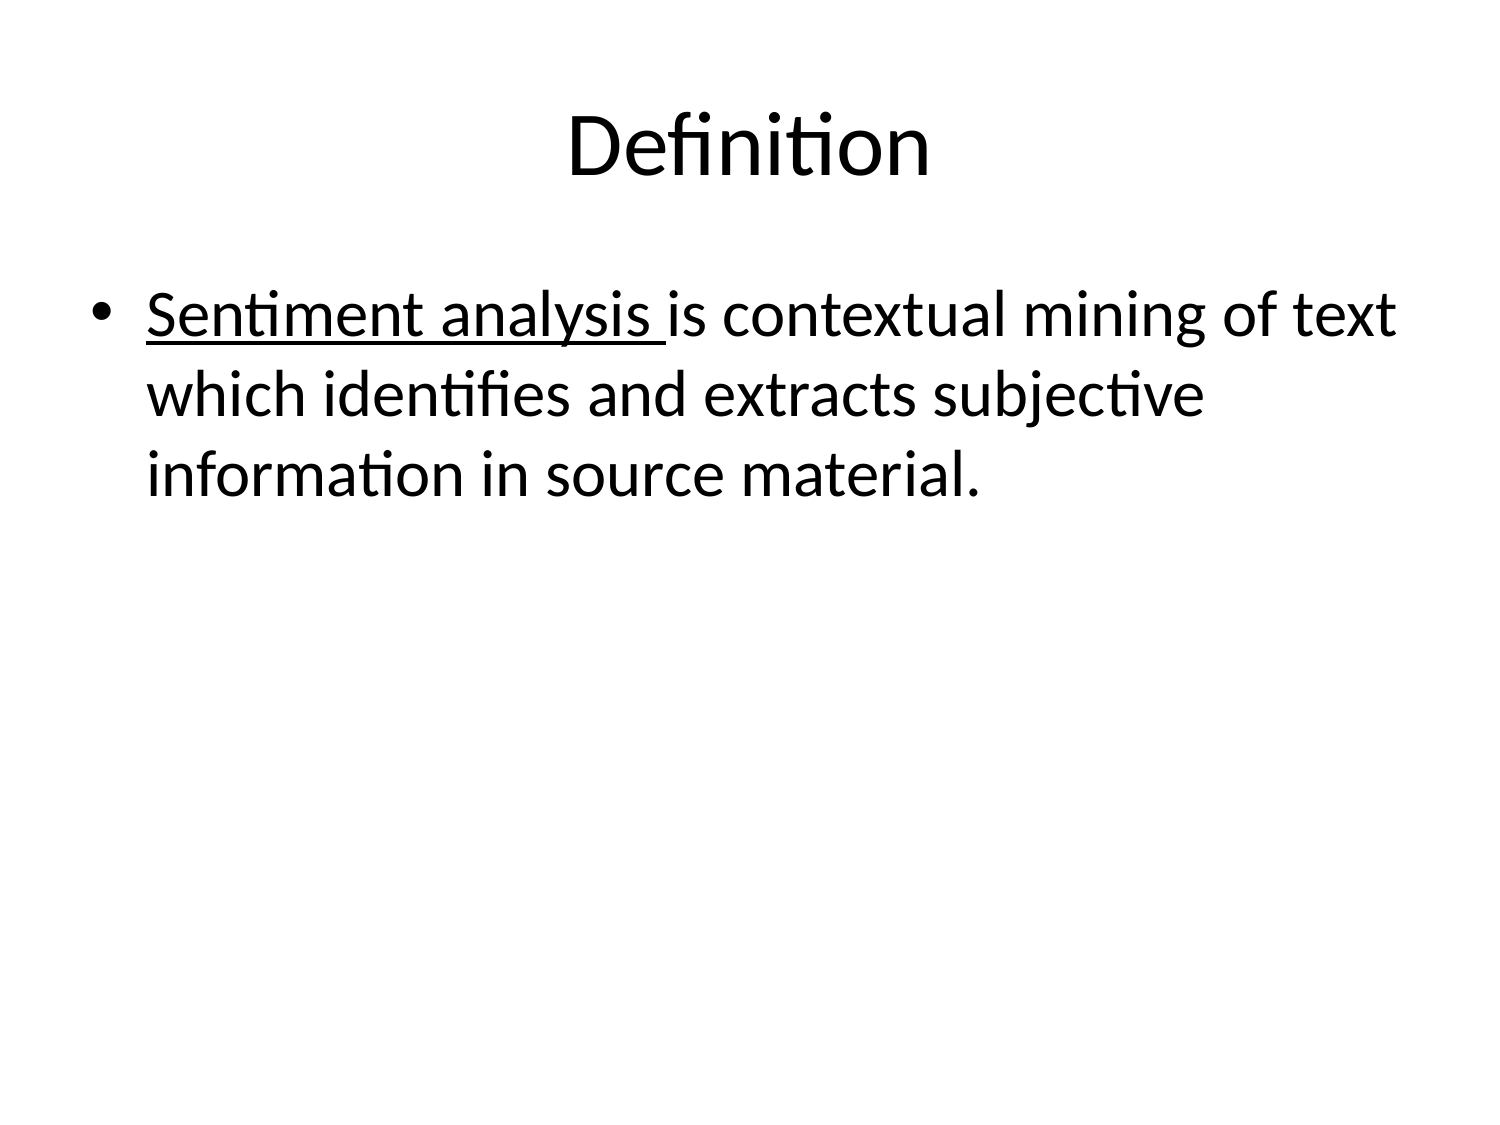

# Definition
Sentiment analysis is contextual mining of text which identifies and extracts subjective information in source material.